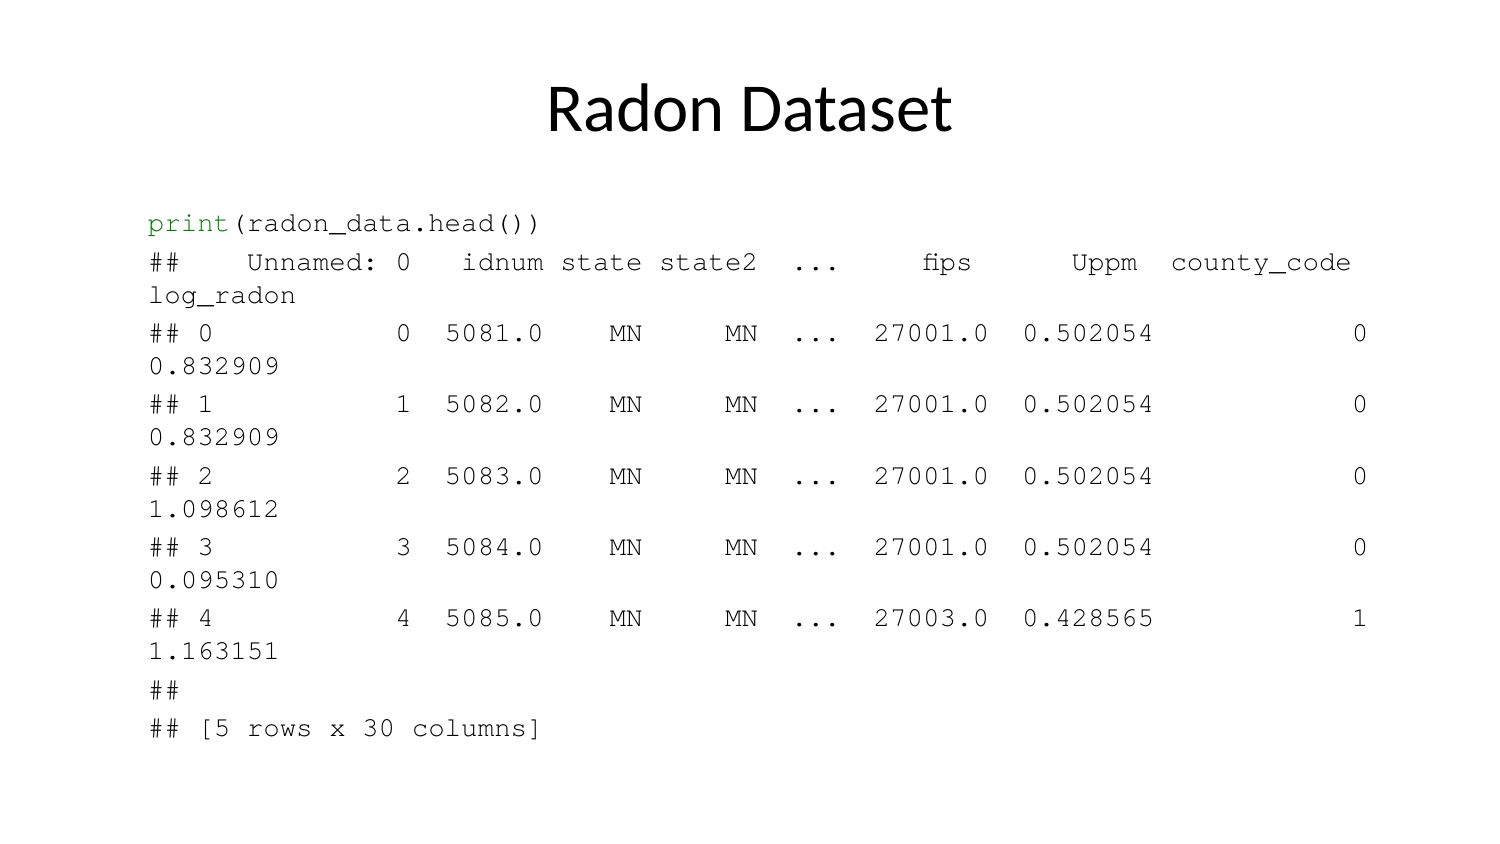

# Radon Dataset
print(radon_data.head())
##    Unnamed: 0   idnum state state2  ...     fips      Uppm  county_code  log_radon
## 0           0  5081.0    MN     MN  ...  27001.0  0.502054            0   0.832909
## 1           1  5082.0    MN     MN  ...  27001.0  0.502054            0   0.832909
## 2           2  5083.0    MN     MN  ...  27001.0  0.502054            0   1.098612
## 3           3  5084.0    MN     MN  ...  27001.0  0.502054            0   0.095310
## 4           4  5085.0    MN     MN  ...  27003.0  0.428565            1   1.163151
##
## [5 rows x 30 columns]